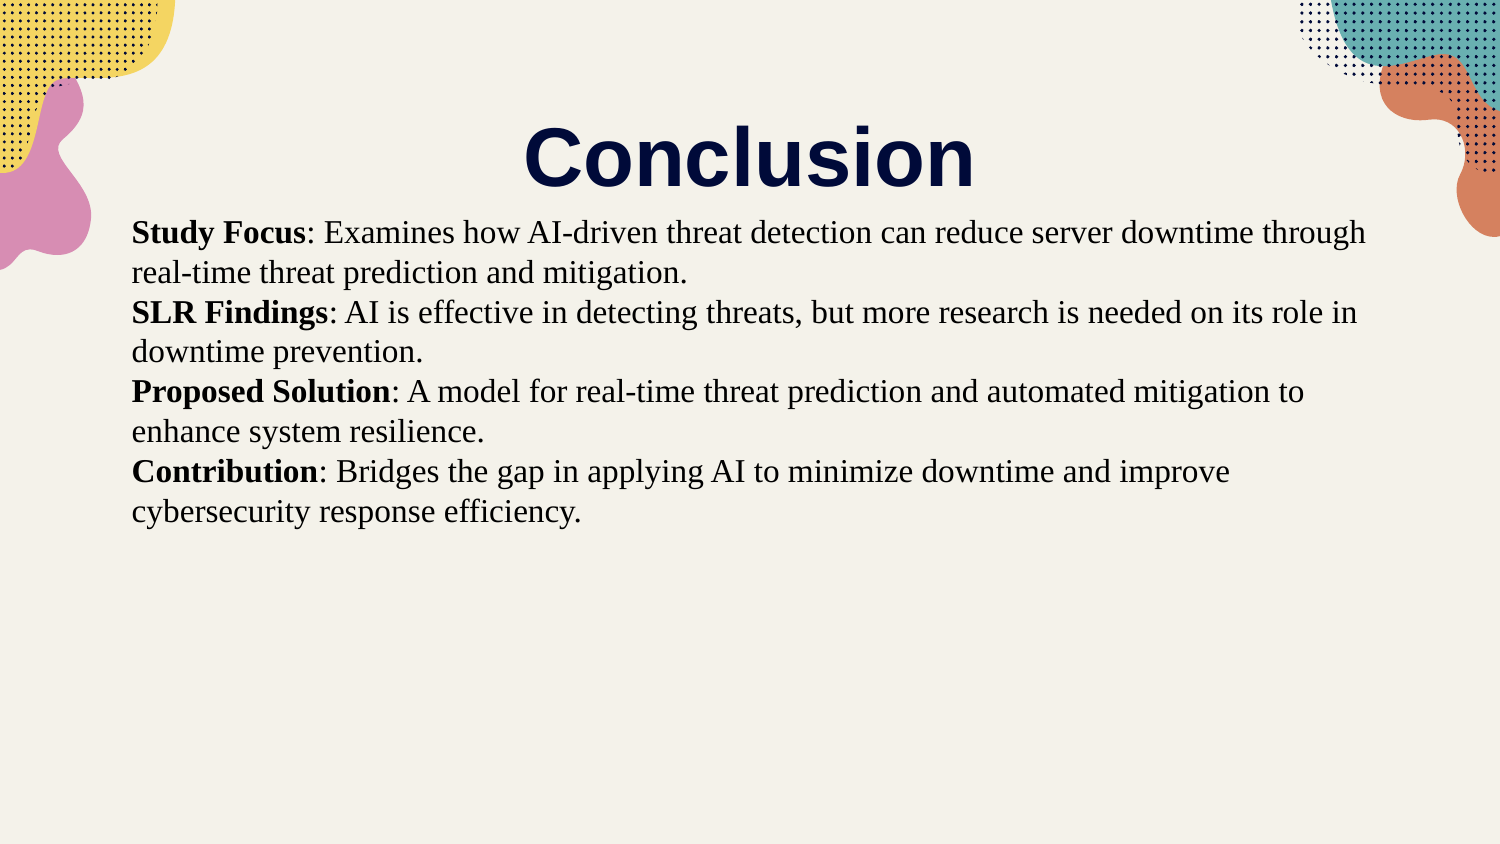

# Conclusion
Study Focus: Examines how AI-driven threat detection can reduce server downtime through real-time threat prediction and mitigation.
SLR Findings: AI is effective in detecting threats, but more research is needed on its role in downtime prevention.
Proposed Solution: A model for real-time threat prediction and automated mitigation to enhance system resilience.
Contribution: Bridges the gap in applying AI to minimize downtime and improve cybersecurity response efficiency.